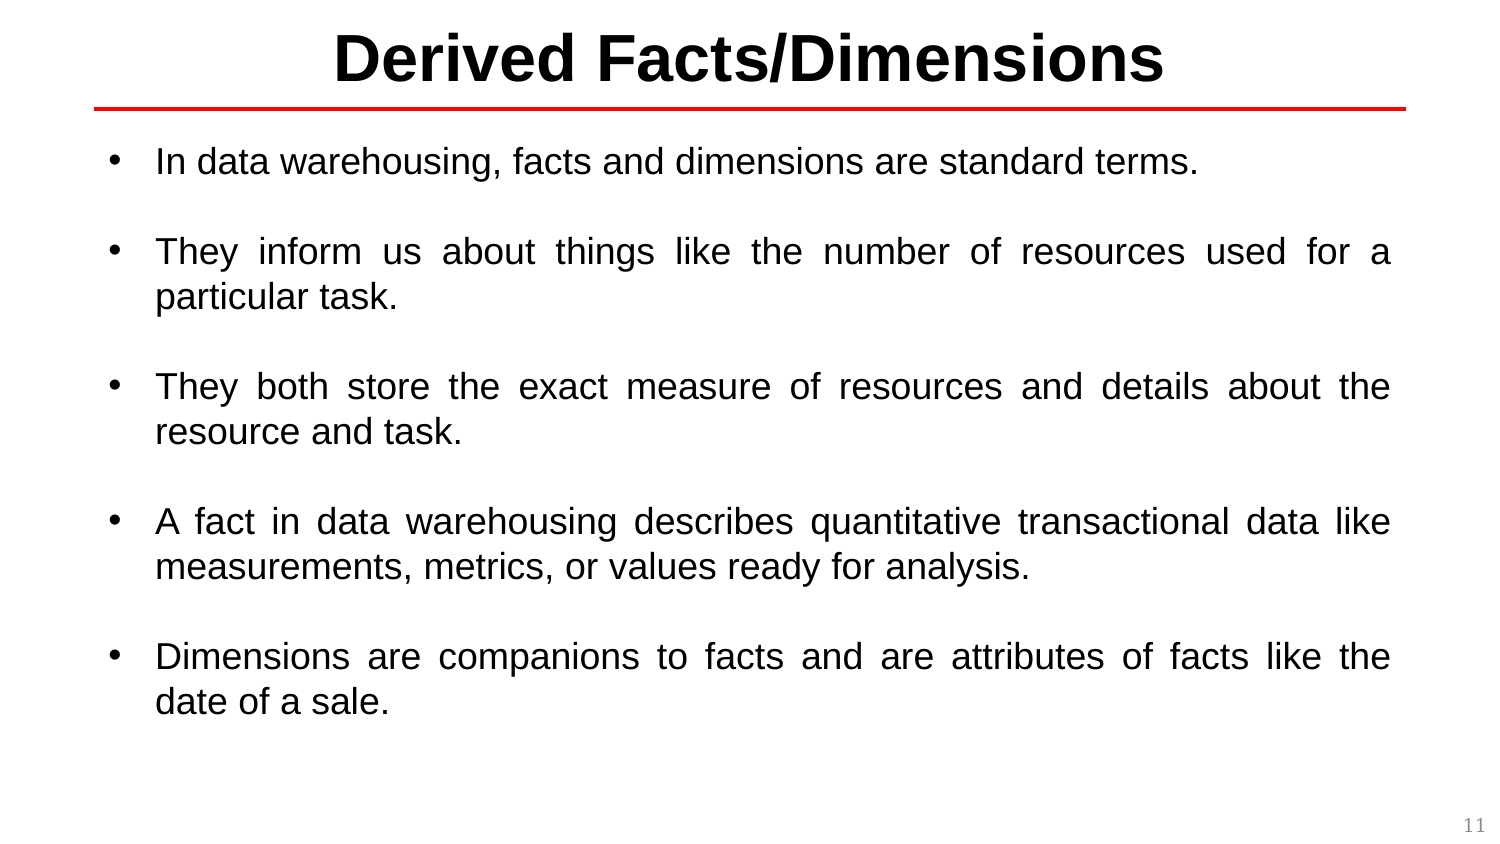

Derived Facts/Dimensions
In data warehousing, facts and dimensions are standard terms.

They inform us about things like the number of resources used for a particular task.

They both store the exact measure of resources and details about the resource and task.

A fact in data warehousing describes quantitative transactional data like measurements, metrics, or values ready for analysis.

Dimensions are companions to facts and are attributes of facts like the date of a sale.
11